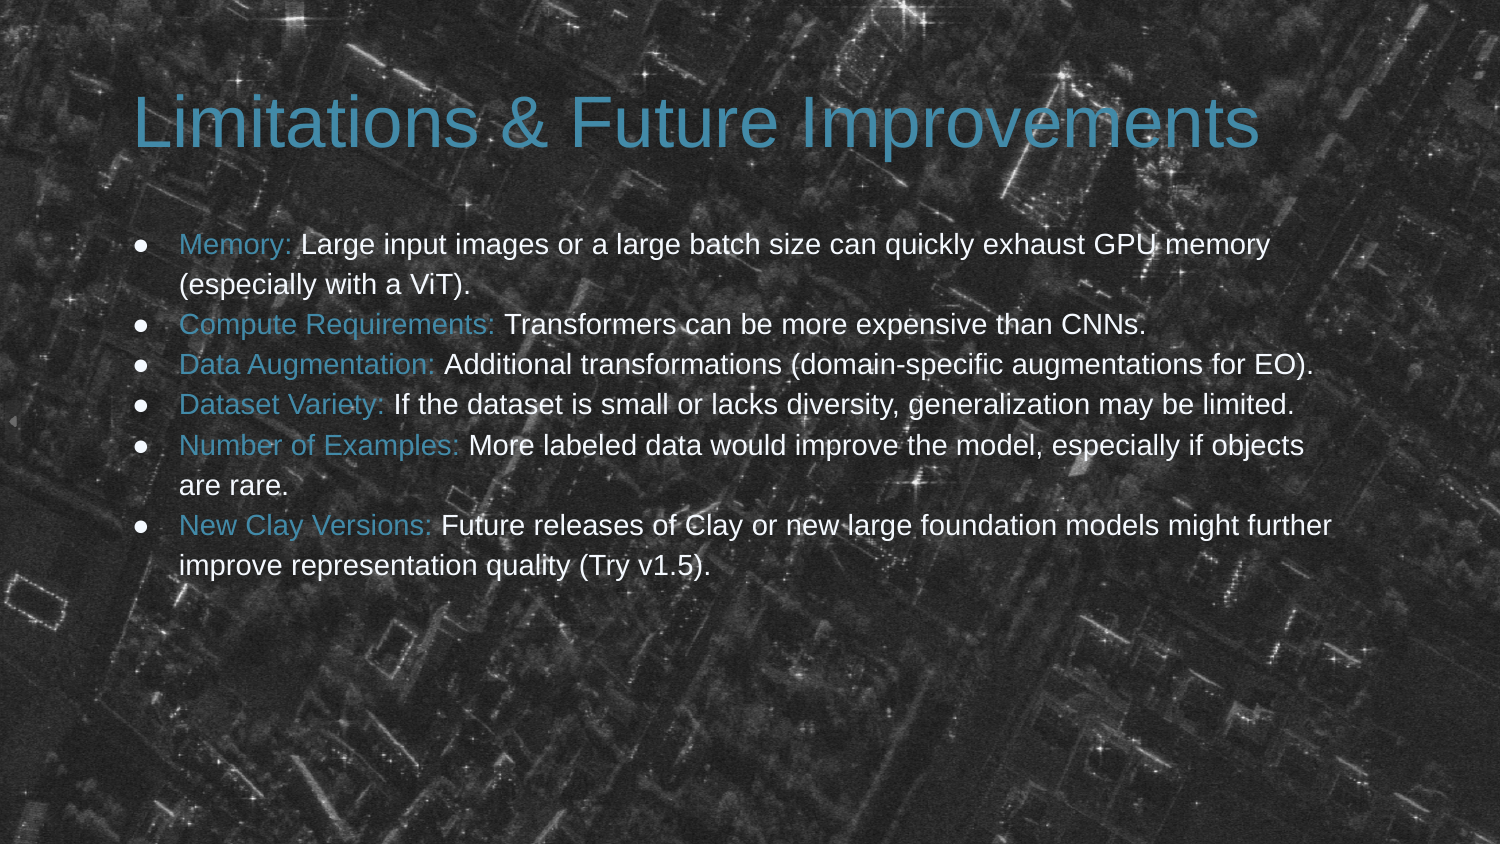

# Limitations & Future Improvements
Memory: Large input images or a large batch size can quickly exhaust GPU memory (especially with a ViT).
Compute Requirements: Transformers can be more expensive than CNNs.
Data Augmentation: Additional transformations (domain-specific augmentations for EO).
Dataset Variety: If the dataset is small or lacks diversity, generalization may be limited.
Number of Examples: More labeled data would improve the model, especially if objects are rare.
New Clay Versions: Future releases of Clay or new large foundation models might further improve representation quality (Try v1.5).